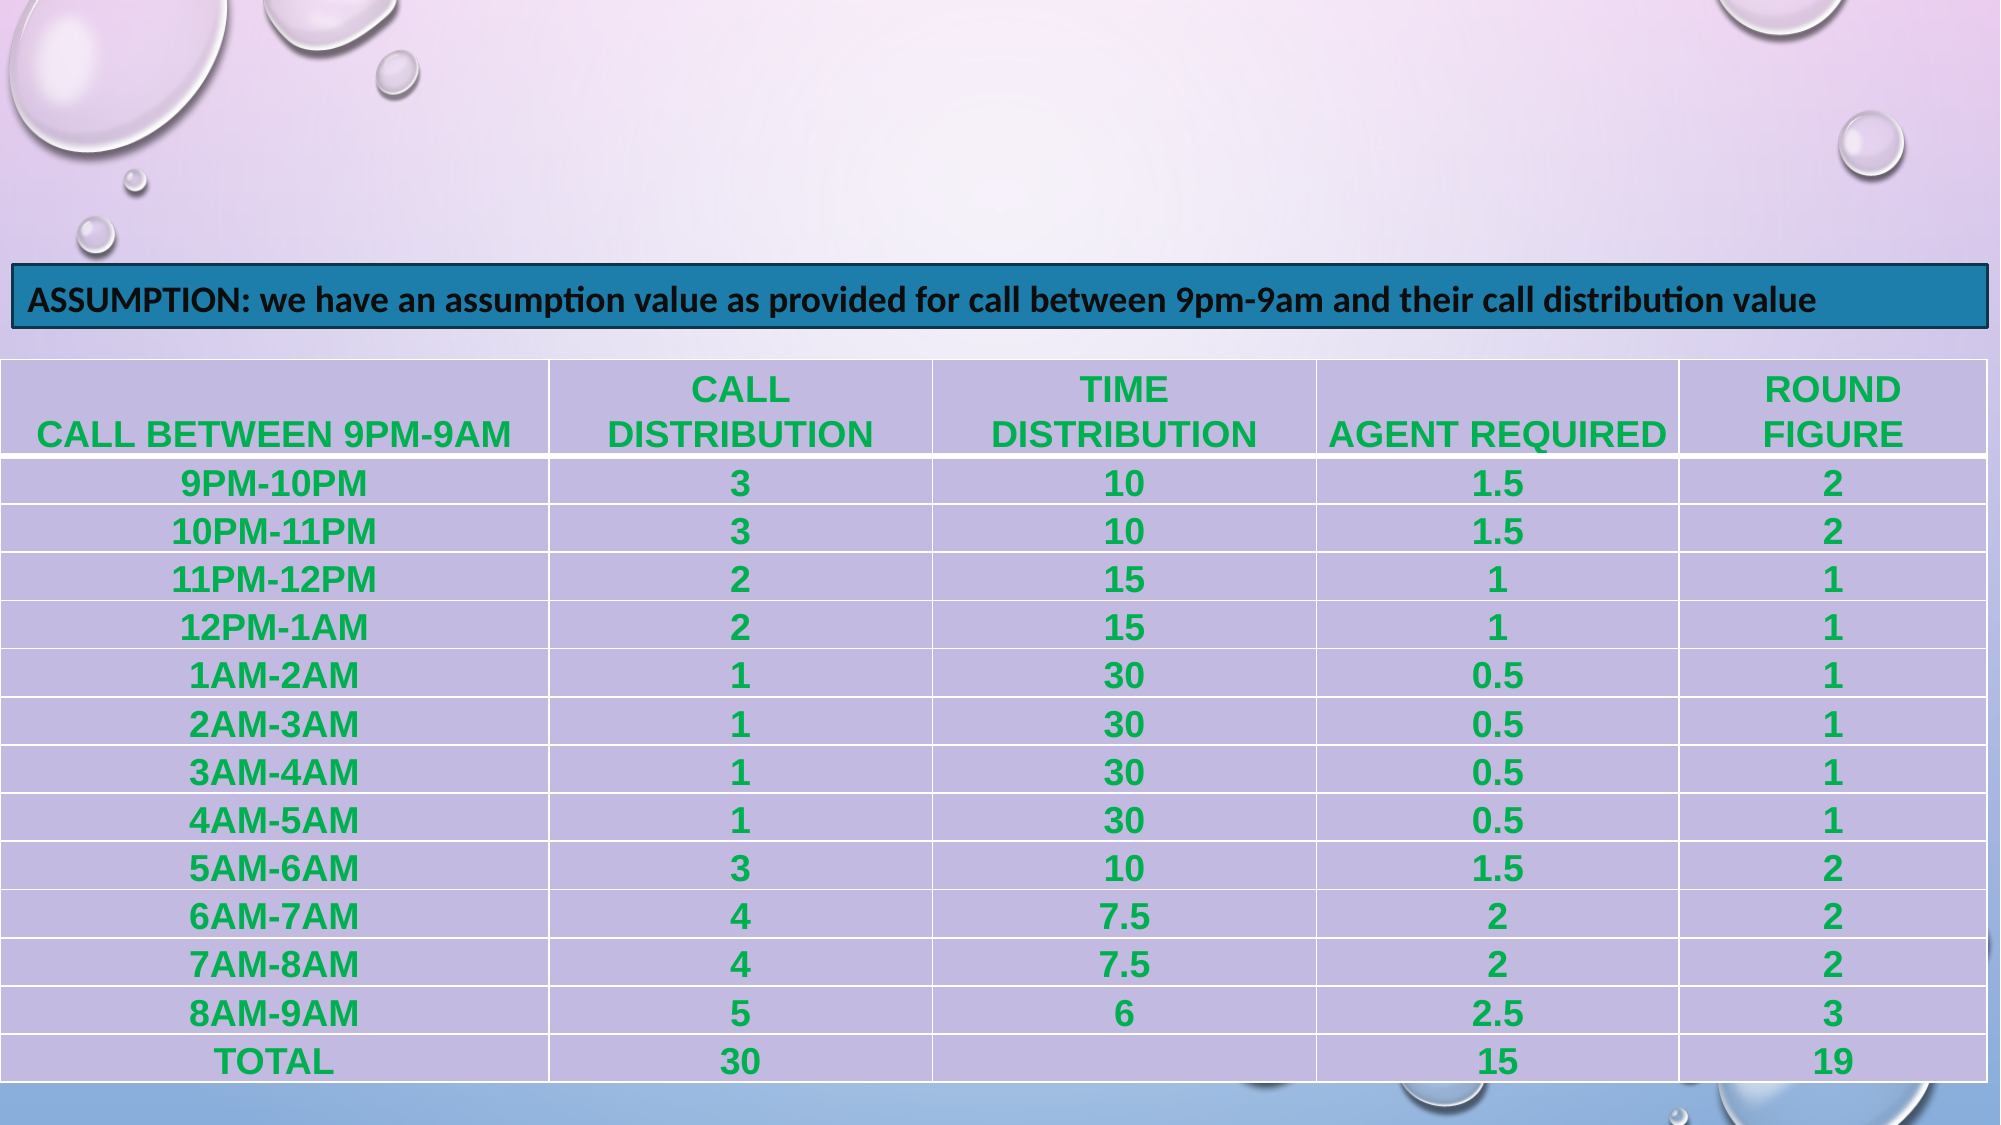

ASSUMPTION: we have an assumption value as provided for call between 9pm-9am and their call distribution value
| CALL BETWEEN 9PM-9AM | CALL DISTRIBUTION | TIME DISTRIBUTION | AGENT REQUIRED | ROUND FIGURE |
| --- | --- | --- | --- | --- |
| 9PM-10PM | 3 | 10 | 1.5 | 2 |
| 10PM-11PM | 3 | 10 | 1.5 | 2 |
| 11PM-12PM | 2 | 15 | 1 | 1 |
| 12PM-1AM | 2 | 15 | 1 | 1 |
| 1AM-2AM | 1 | 30 | 0.5 | 1 |
| 2AM-3AM | 1 | 30 | 0.5 | 1 |
| 3AM-4AM | 1 | 30 | 0.5 | 1 |
| 4AM-5AM | 1 | 30 | 0.5 | 1 |
| 5AM-6AM | 3 | 10 | 1.5 | 2 |
| 6AM-7AM | 4 | 7.5 | 2 | 2 |
| 7AM-8AM | 4 | 7.5 | 2 | 2 |
| 8AM-9AM | 5 | 6 | 2.5 | 3 |
| TOTAL | 30 |  | 15 | 19 |